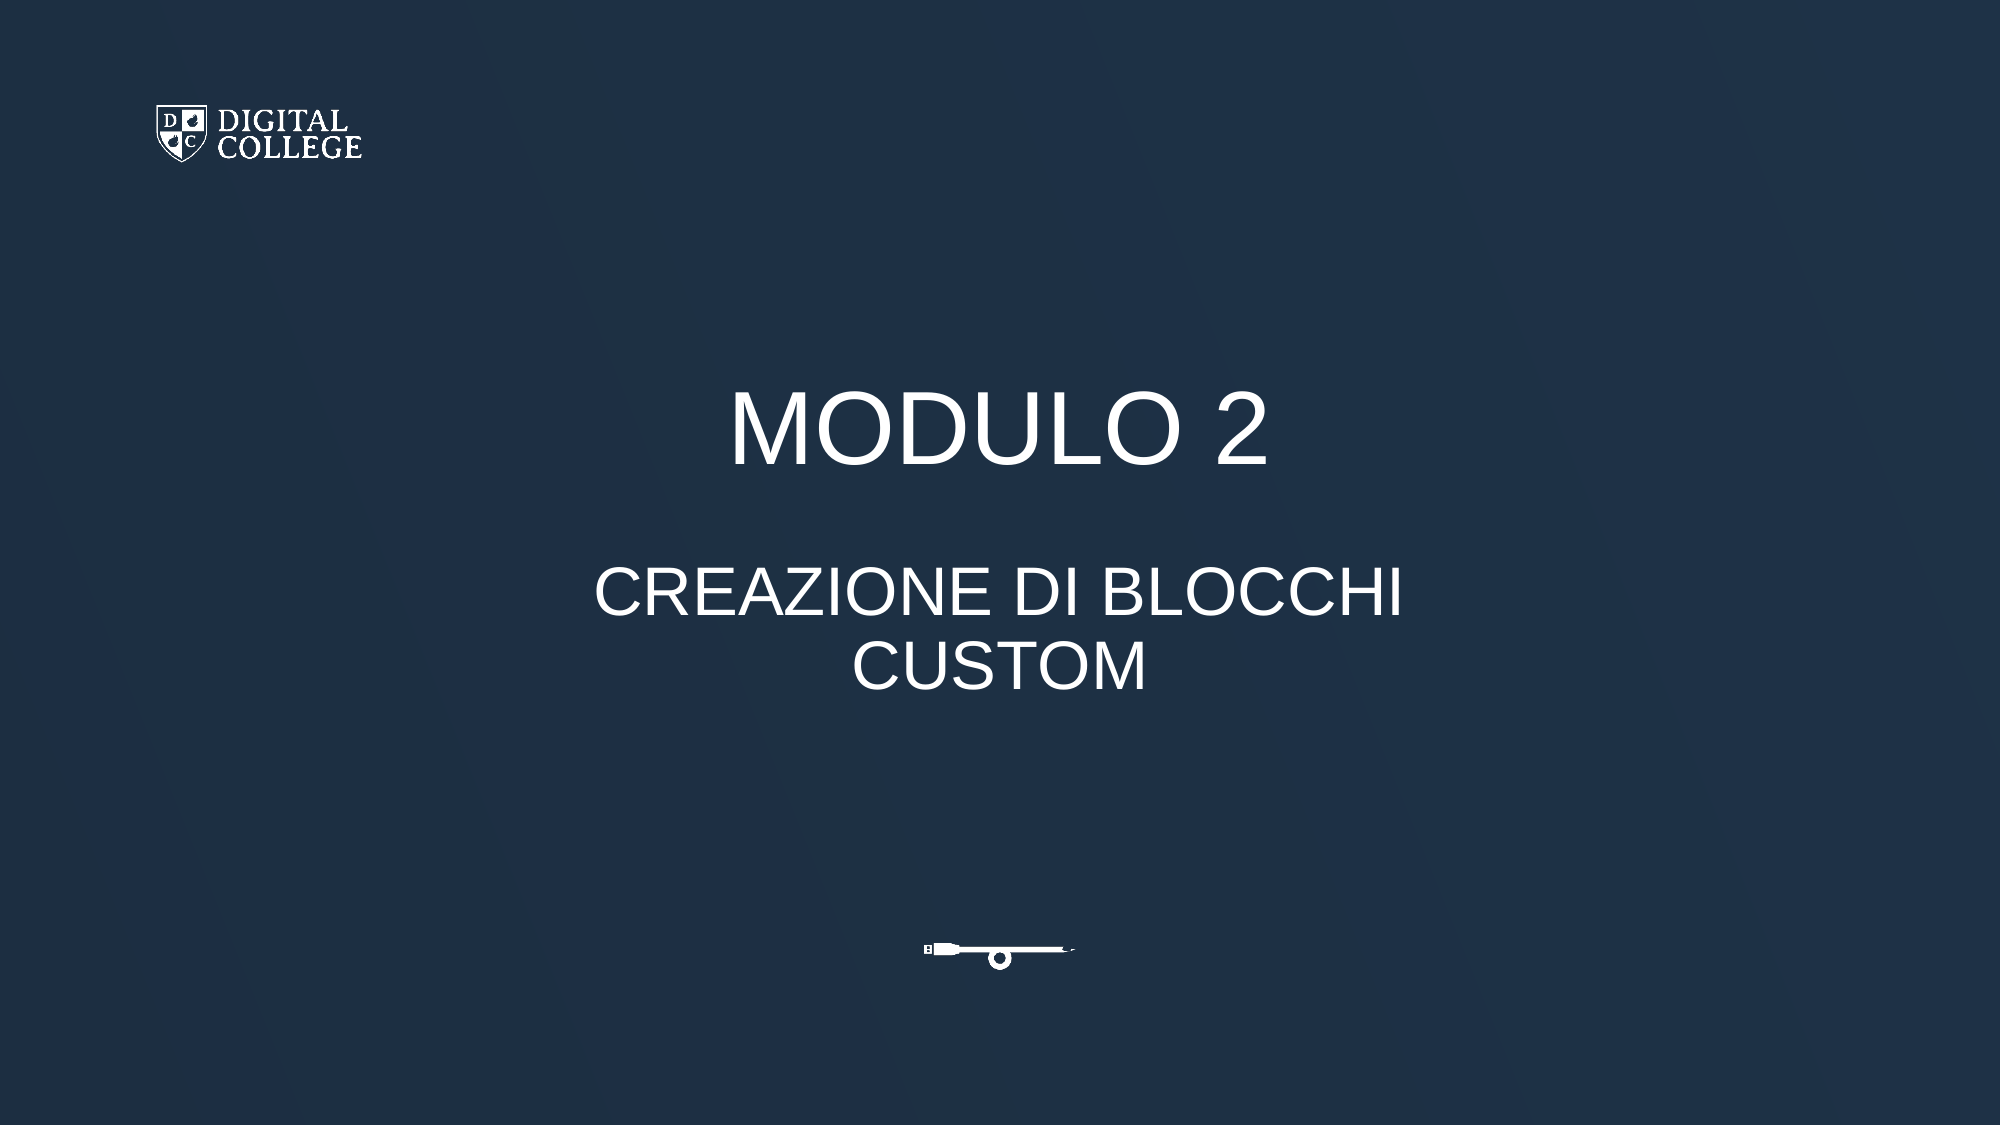

# MODULO 2
CREAZIONE DI BLOCCHI CUSTOM